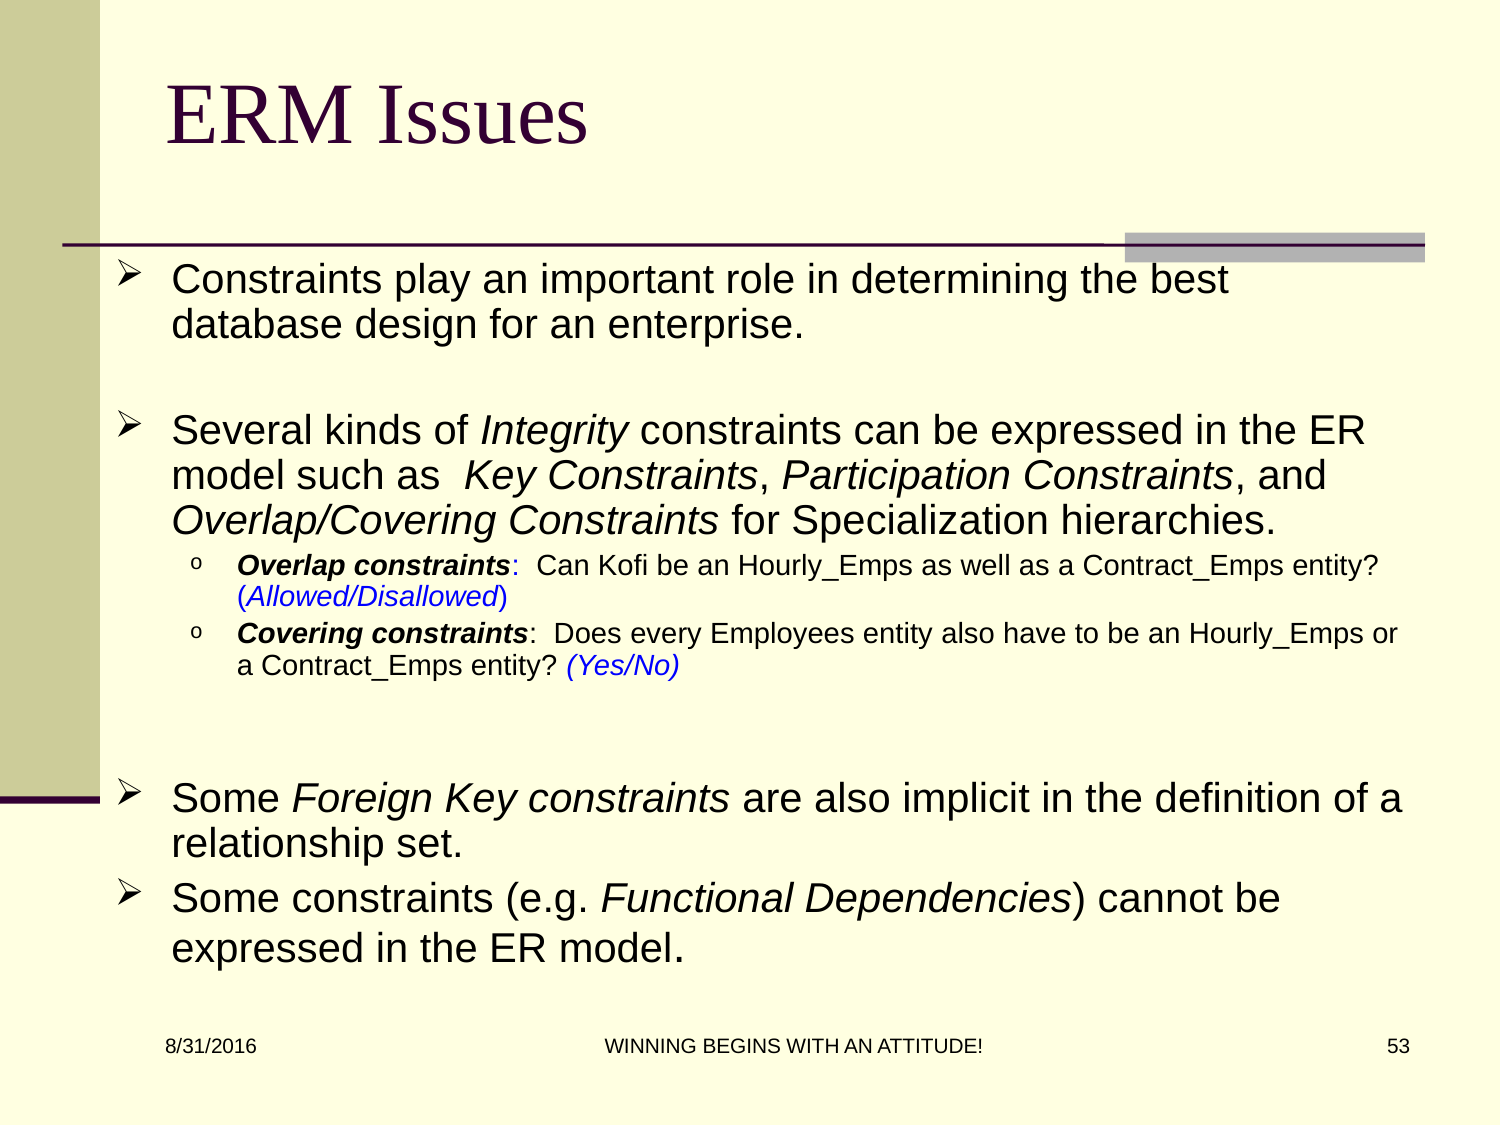

# ERM Issues
Constraints play an important role in determining the best database design for an enterprise.

Several kinds of Integrity constraints can be expressed in the ER model such as  Key Constraints, Participation Constraints, and Overlap/Covering Constraints for Specialization hierarchies.
Overlap constraints:  Can Kofi be an Hourly_Emps as well as a Contract_Emps entity?  (Allowed/Disallowed)
Covering constraints:  Does every Employees entity also have to be an Hourly_Emps or a Contract_Emps entity? (Yes/No)

Some Foreign Key constraints are also implicit in the definition of a relationship set.
Some constraints (e.g. Functional Dependencies) cannot be expressed in the ER model.
WINNING BEGINS WITH AN ATTITUDE!
53
8/31/2016